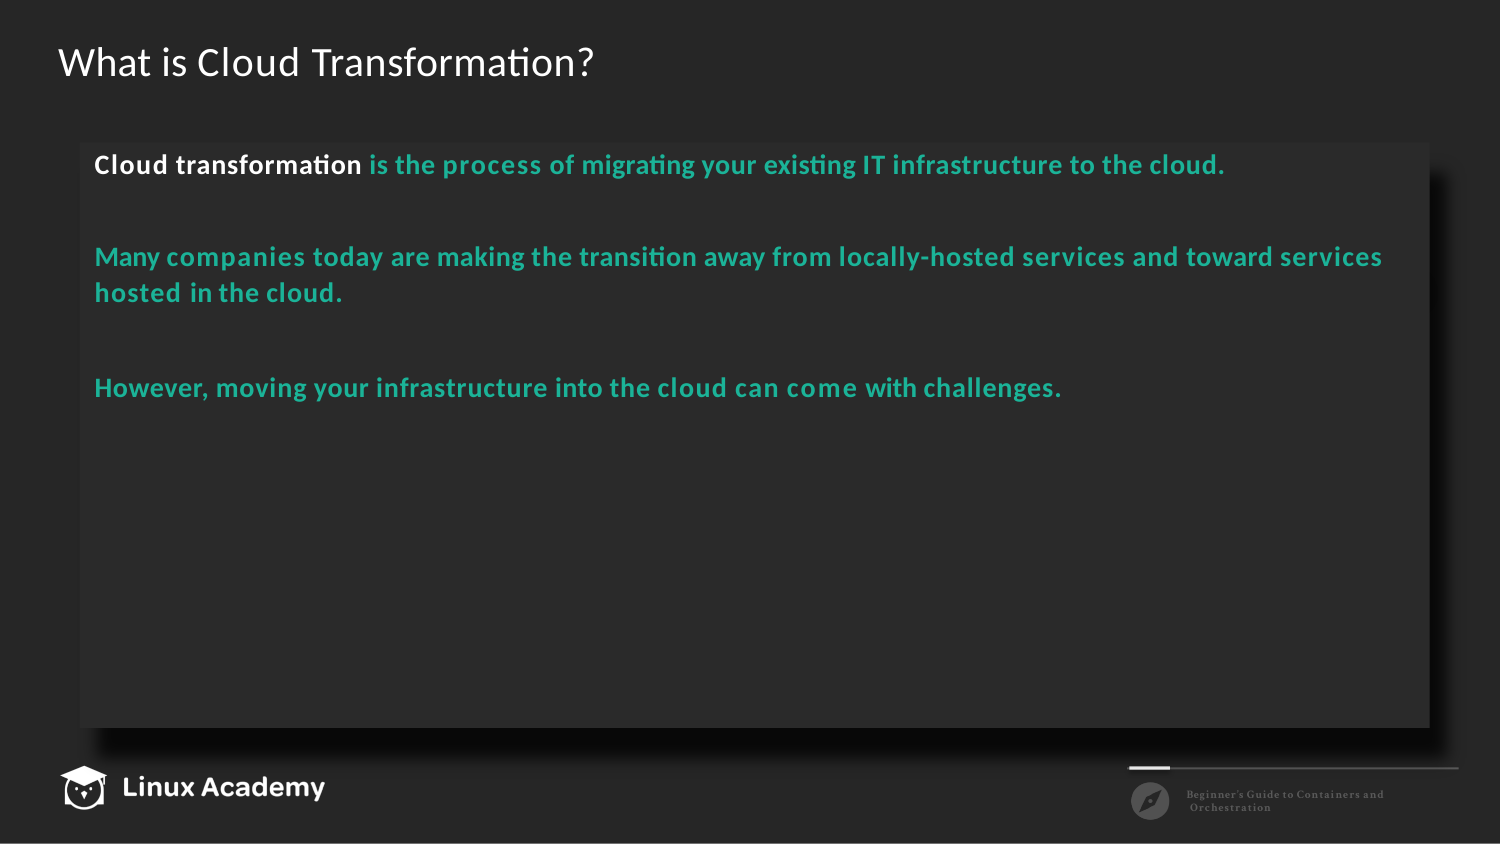

# What is Cloud Transformation?

Cloud transformation is the process of migrating your existing IT infrastructure to the cloud.

Many companies today are making the transition away from locally-hosted services and toward services  hosted in the cloud.

However, moving your infrastructure into the cloud can come with challenges.
Beginner’s Guide to Containers and  Orchestration